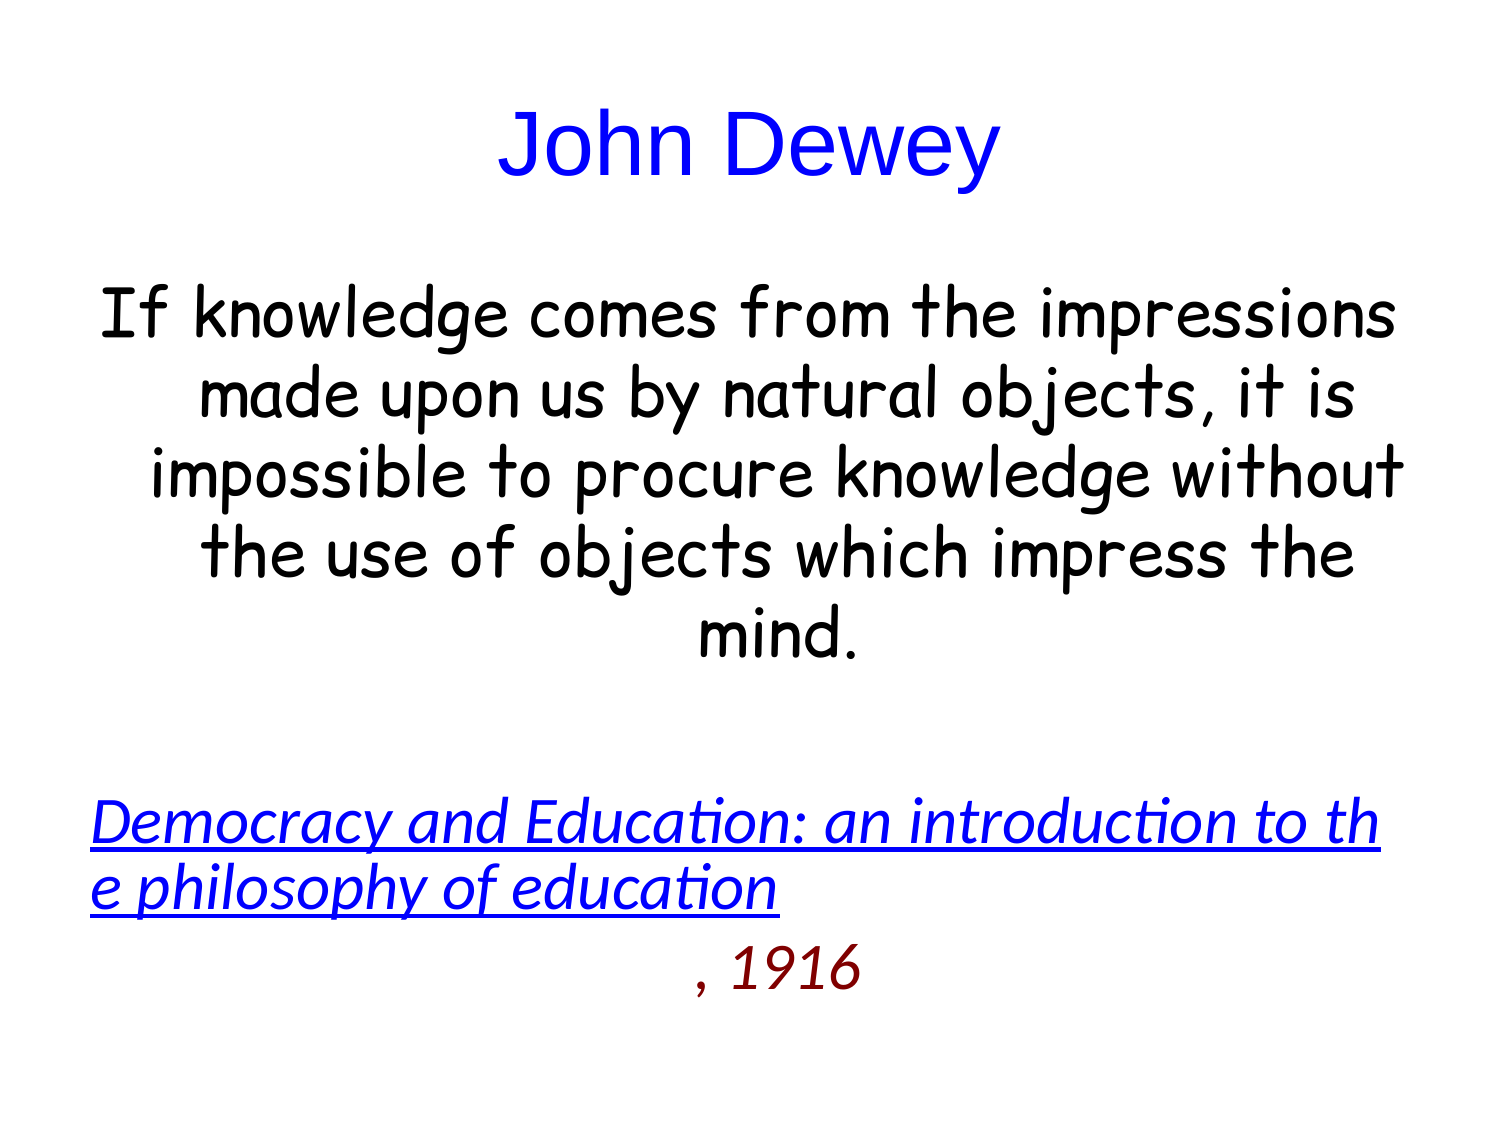

# John Dewey
If knowledge comes from the impressions made upon us by natural objects, it is impossible to procure knowledge without the use of objects which impress the mind.

Democracy and Education: an introduction to the philosophy of education, 1916